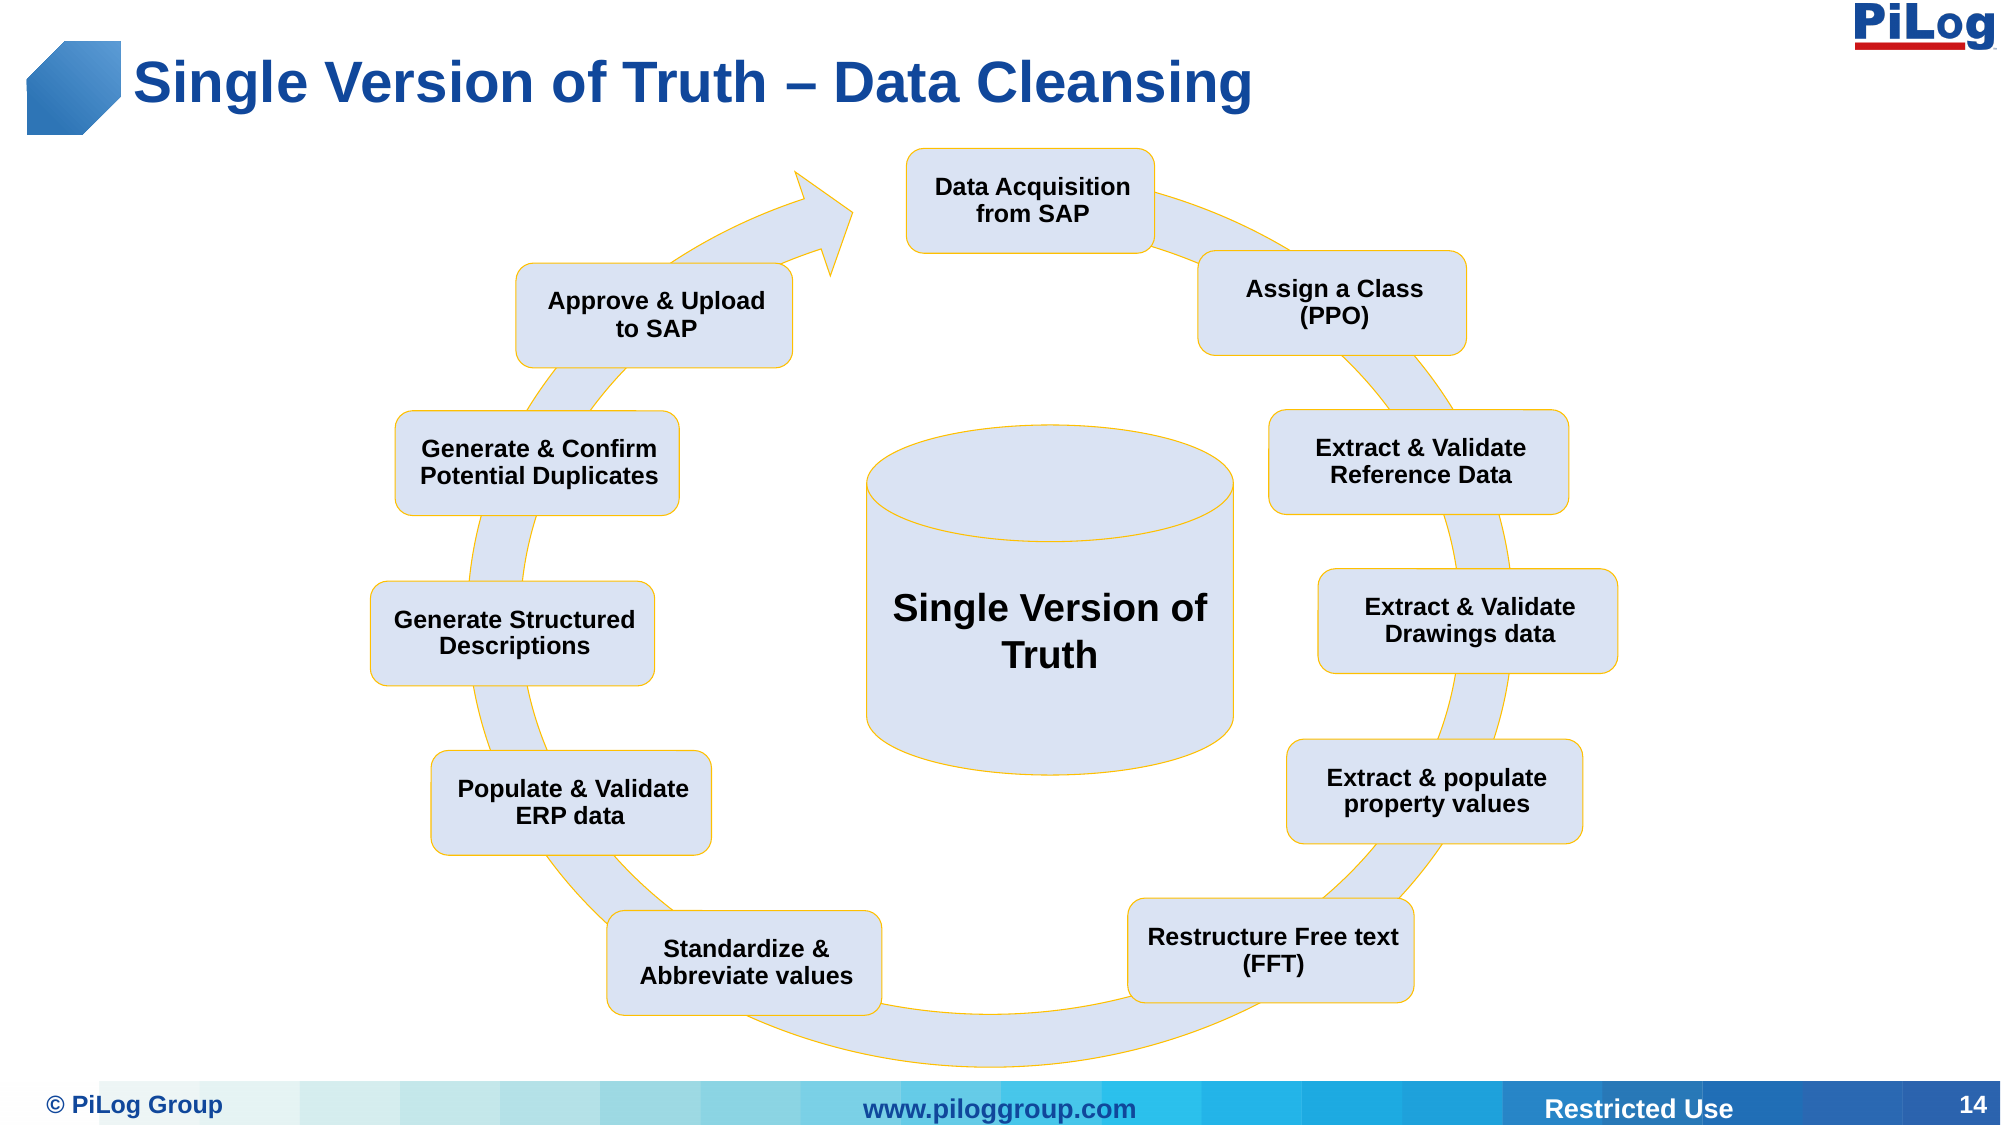

Single Version of Truth – Data Cleansing
Data Acquisition from SAP
Assign a Class (PPO)
Extract & Validate Reference Data
Extract & Validate Drawings data
Extract & populate property values
Restructure Free text (FFT)
Standardize & Abbreviate values
Populate & Validate ERP data
Generate Structured Descriptions
Generate & Confirm Potential Duplicates
Approve & Upload to SAP
Single Version of Truth
© PiLog Group
14
Restricted Use
www.piloggroup.com